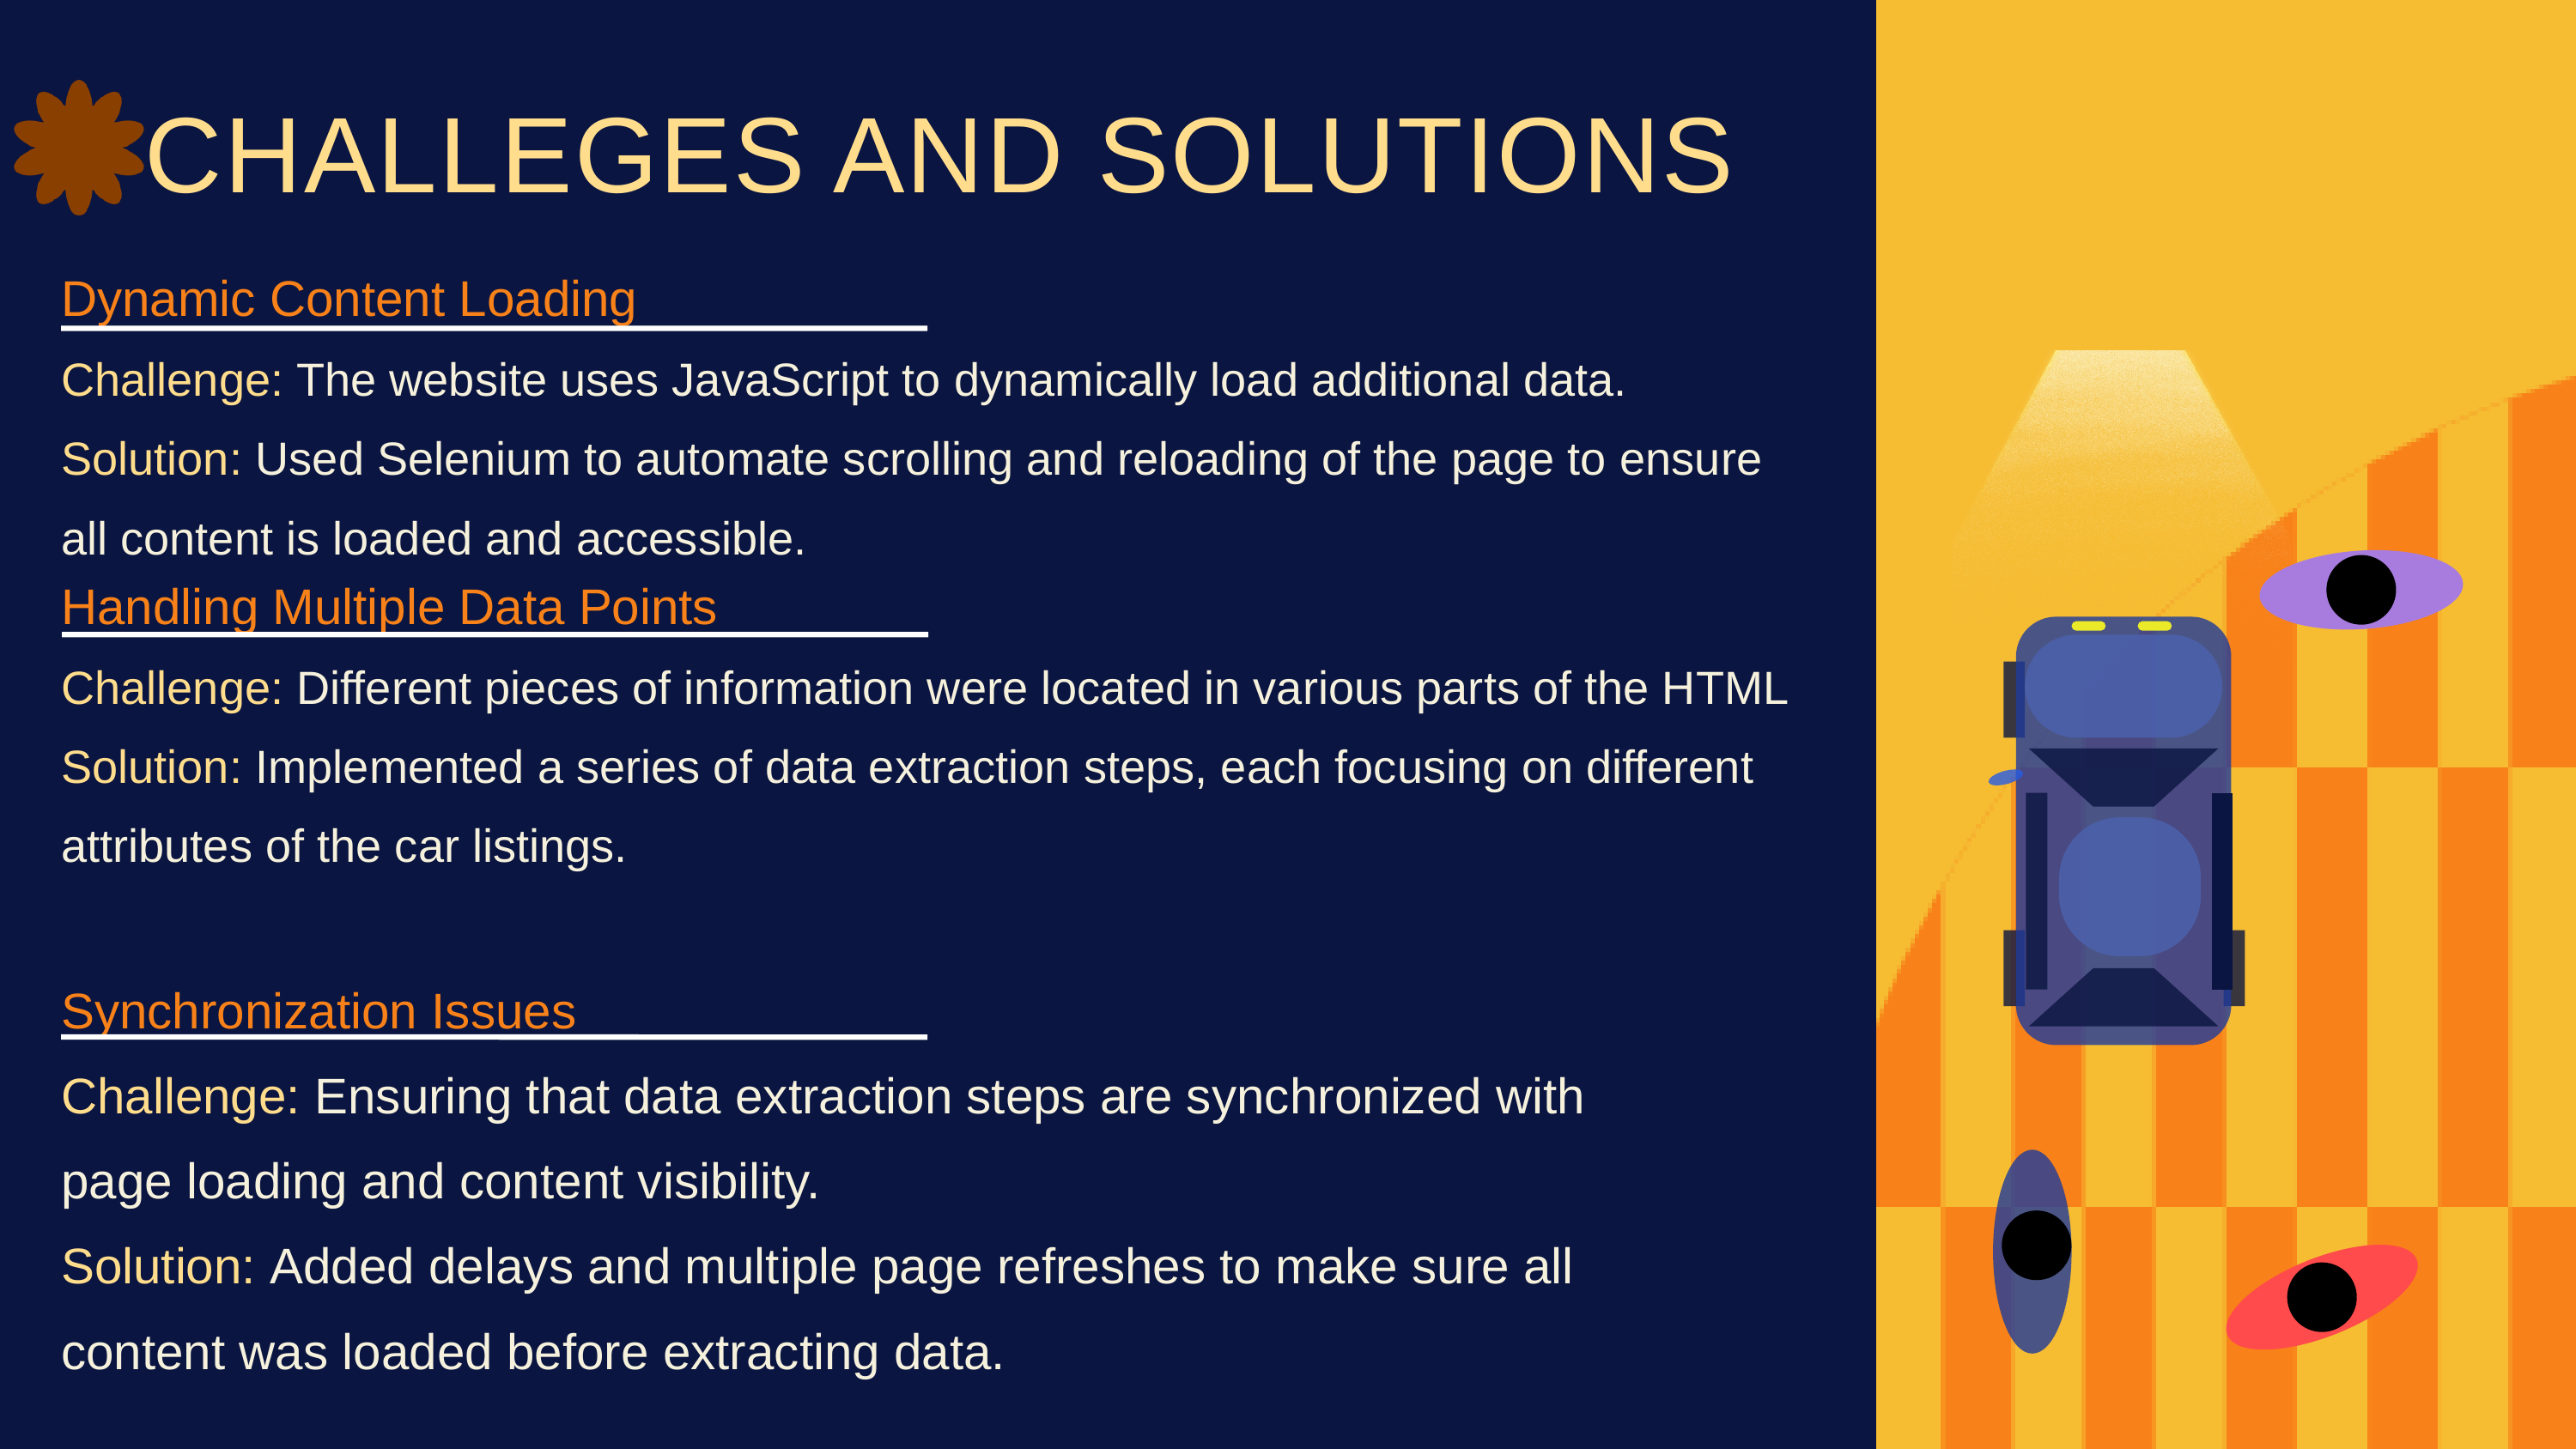

CHALLEGES AND SOLUTIONS
Dynamic Content Loading
Challenge: The website uses JavaScript to dynamically load additional data.
Solution: Used Selenium to automate scrolling and reloading of the page to ensure all content is loaded and accessible.

Handling Multiple Data Points
Challenge: Different pieces of information were located in various parts of the HTML
Solution: Implemented a series of data extraction steps, each focusing on different attributes of the car listings.

Synchronization Issues
Challenge: Ensuring that data extraction steps are synchronized with page loading and content visibility.
Solution: Added delays and multiple page refreshes to make sure all content was loaded before extracting data.